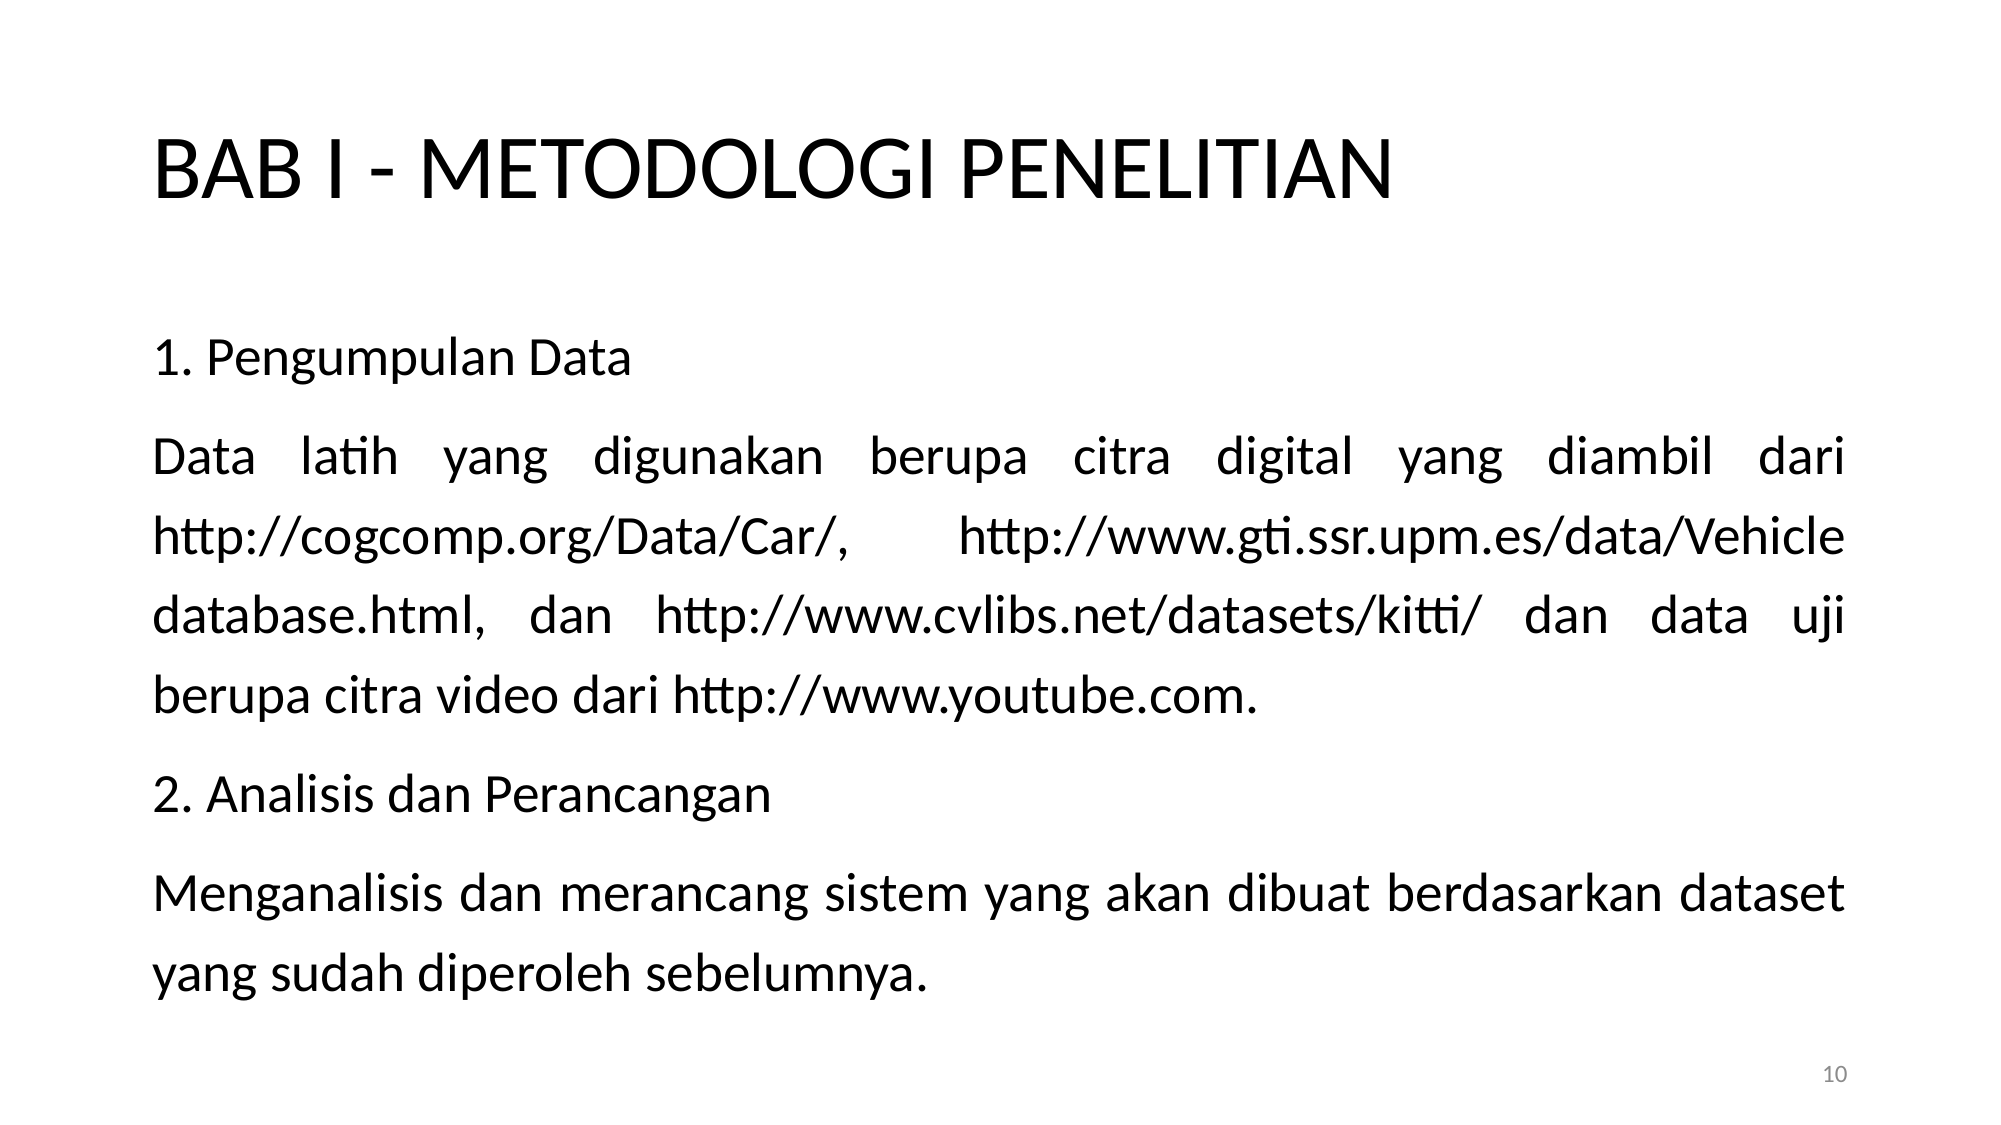

BAB I - METODOLOGI PENELITIAN
1. Pengumpulan Data
Data latih yang digunakan berupa citra digital yang diambil dari http://cogcomp.org/Data/Car/, http://www.gti.ssr.upm.es/data/Vehicle database.html, dan http://www.cvlibs.net/datasets/kitti/ dan data uji berupa citra video dari http://www.youtube.com.
2. Analisis dan Perancangan
Menganalisis dan merancang sistem yang akan dibuat berdasarkan dataset yang sudah diperoleh sebelumnya.
10